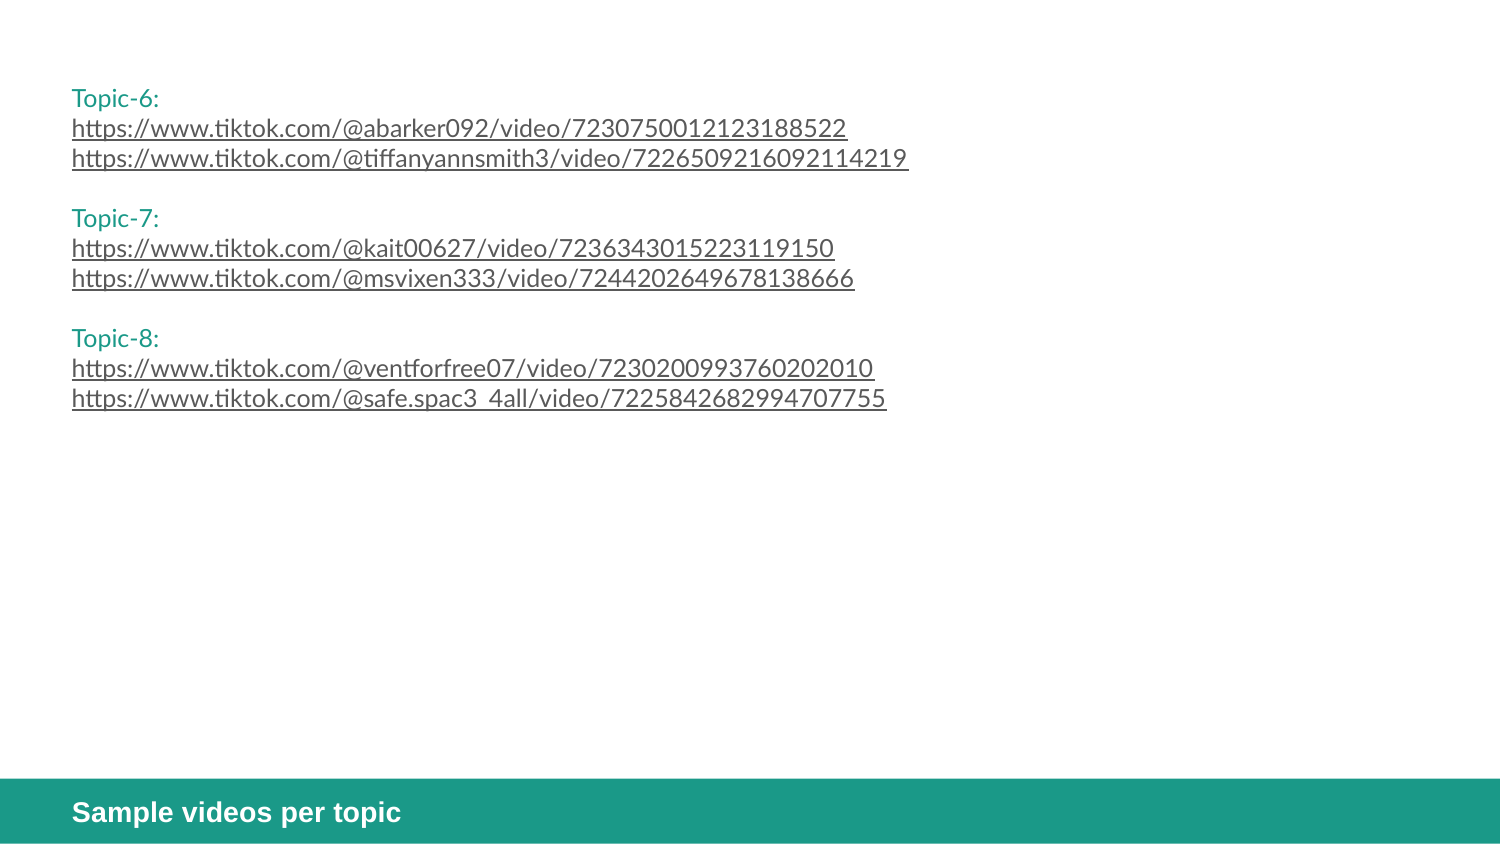

Topic-6:
https://www.tiktok.com/@abarker092/video/7230750012123188522
https://www.tiktok.com/@tiffanyannsmith3/video/7226509216092114219

Topic-7:
https://www.tiktok.com/@kait00627/video/7236343015223119150
https://www.tiktok.com/@msvixen333/video/7244202649678138666

Topic-8:
https://www.tiktok.com/@ventforfree07/video/7230200993760202010
https://www.tiktok.com/@safe.spac3_4all/video/7225842682994707755

Sample videos per topic